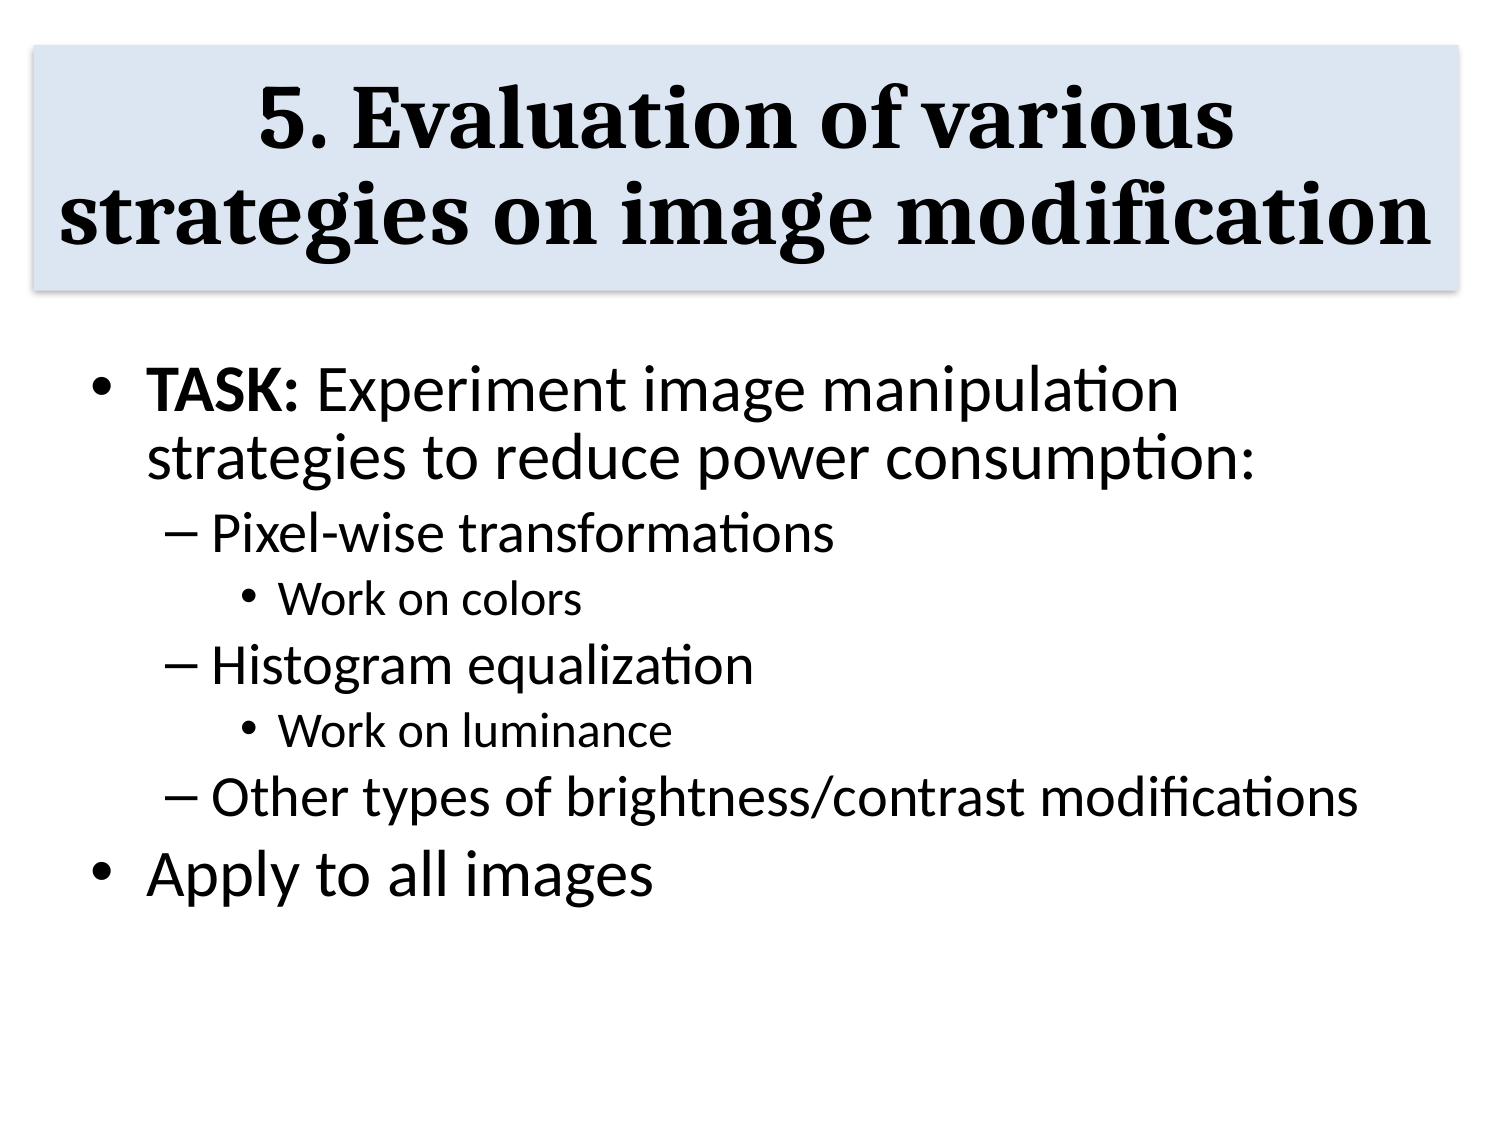

# 5. Evaluation of various strategies on image modification
TASK: Experiment image manipulation strategies to reduce power consumption:
Pixel-wise transformations
Work on colors
Histogram equalization
Work on luminance
Other types of brightness/contrast modifications
Apply to all images